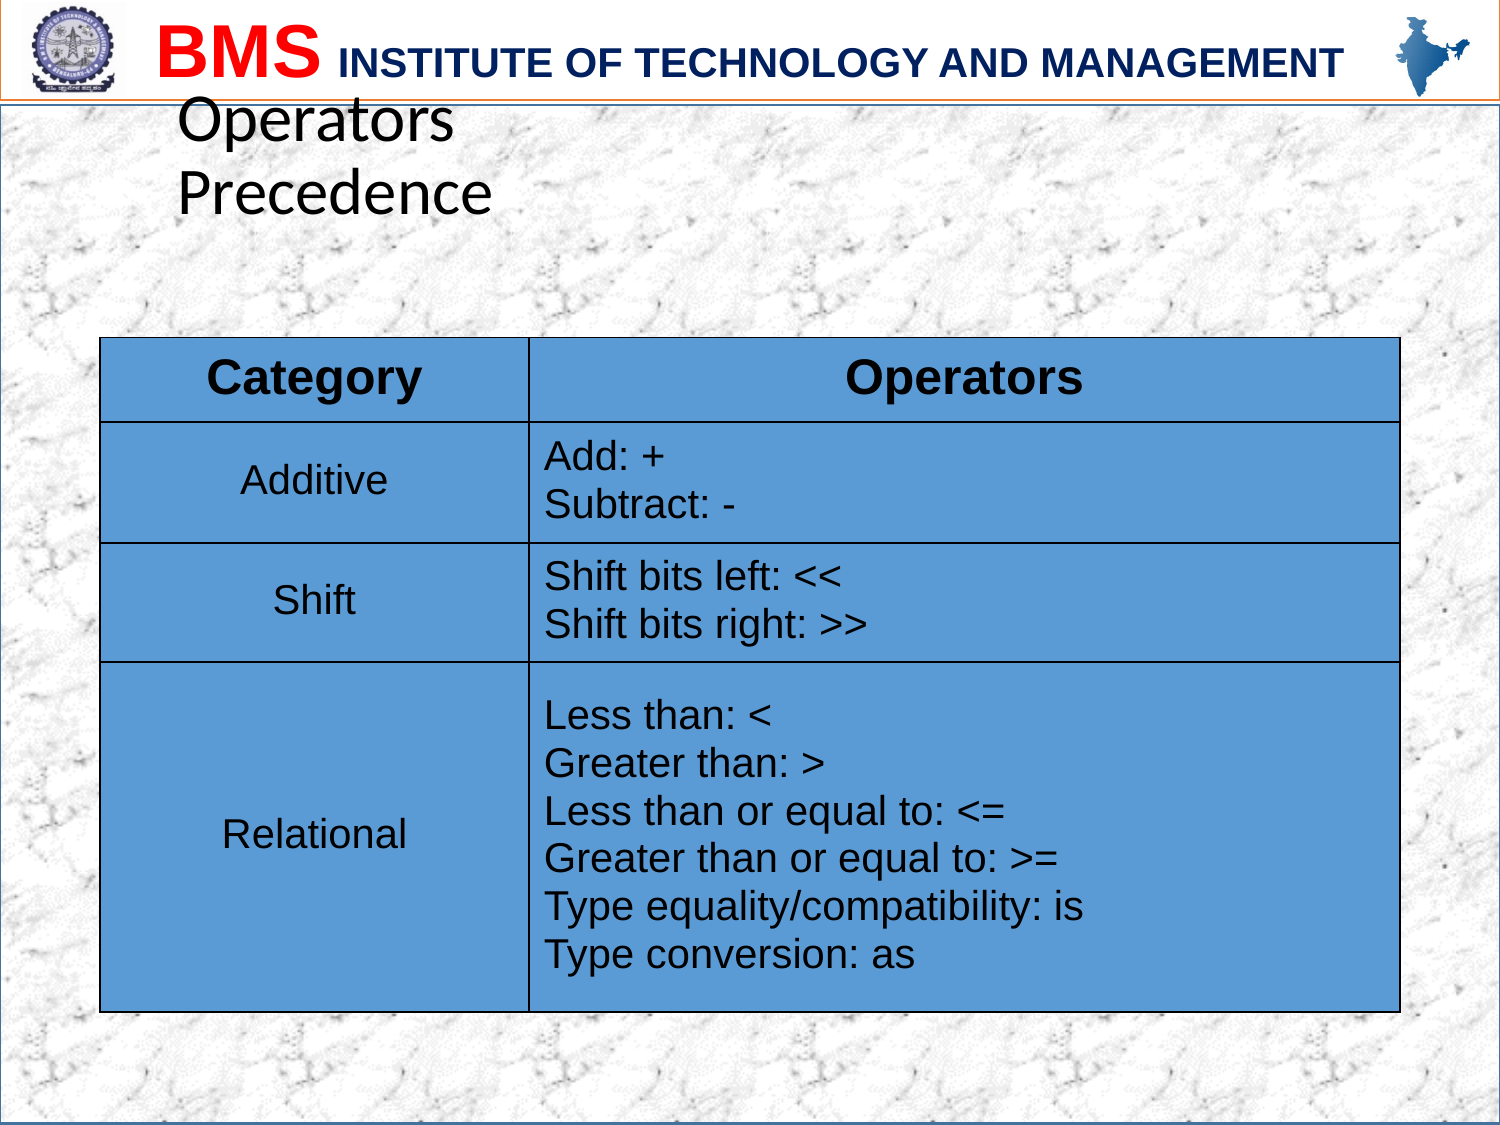

# Operators Precedence
| Category | Operators |
| --- | --- |
| Additive | Add: + Subtract: - |
| Shift | Shift bits left: << Shift bits right: >> |
| Relational | Less than: < Greater than: > Less than or equal to: <= Greater than or equal to: >= Type equality/compatibility: is Type conversion: as |